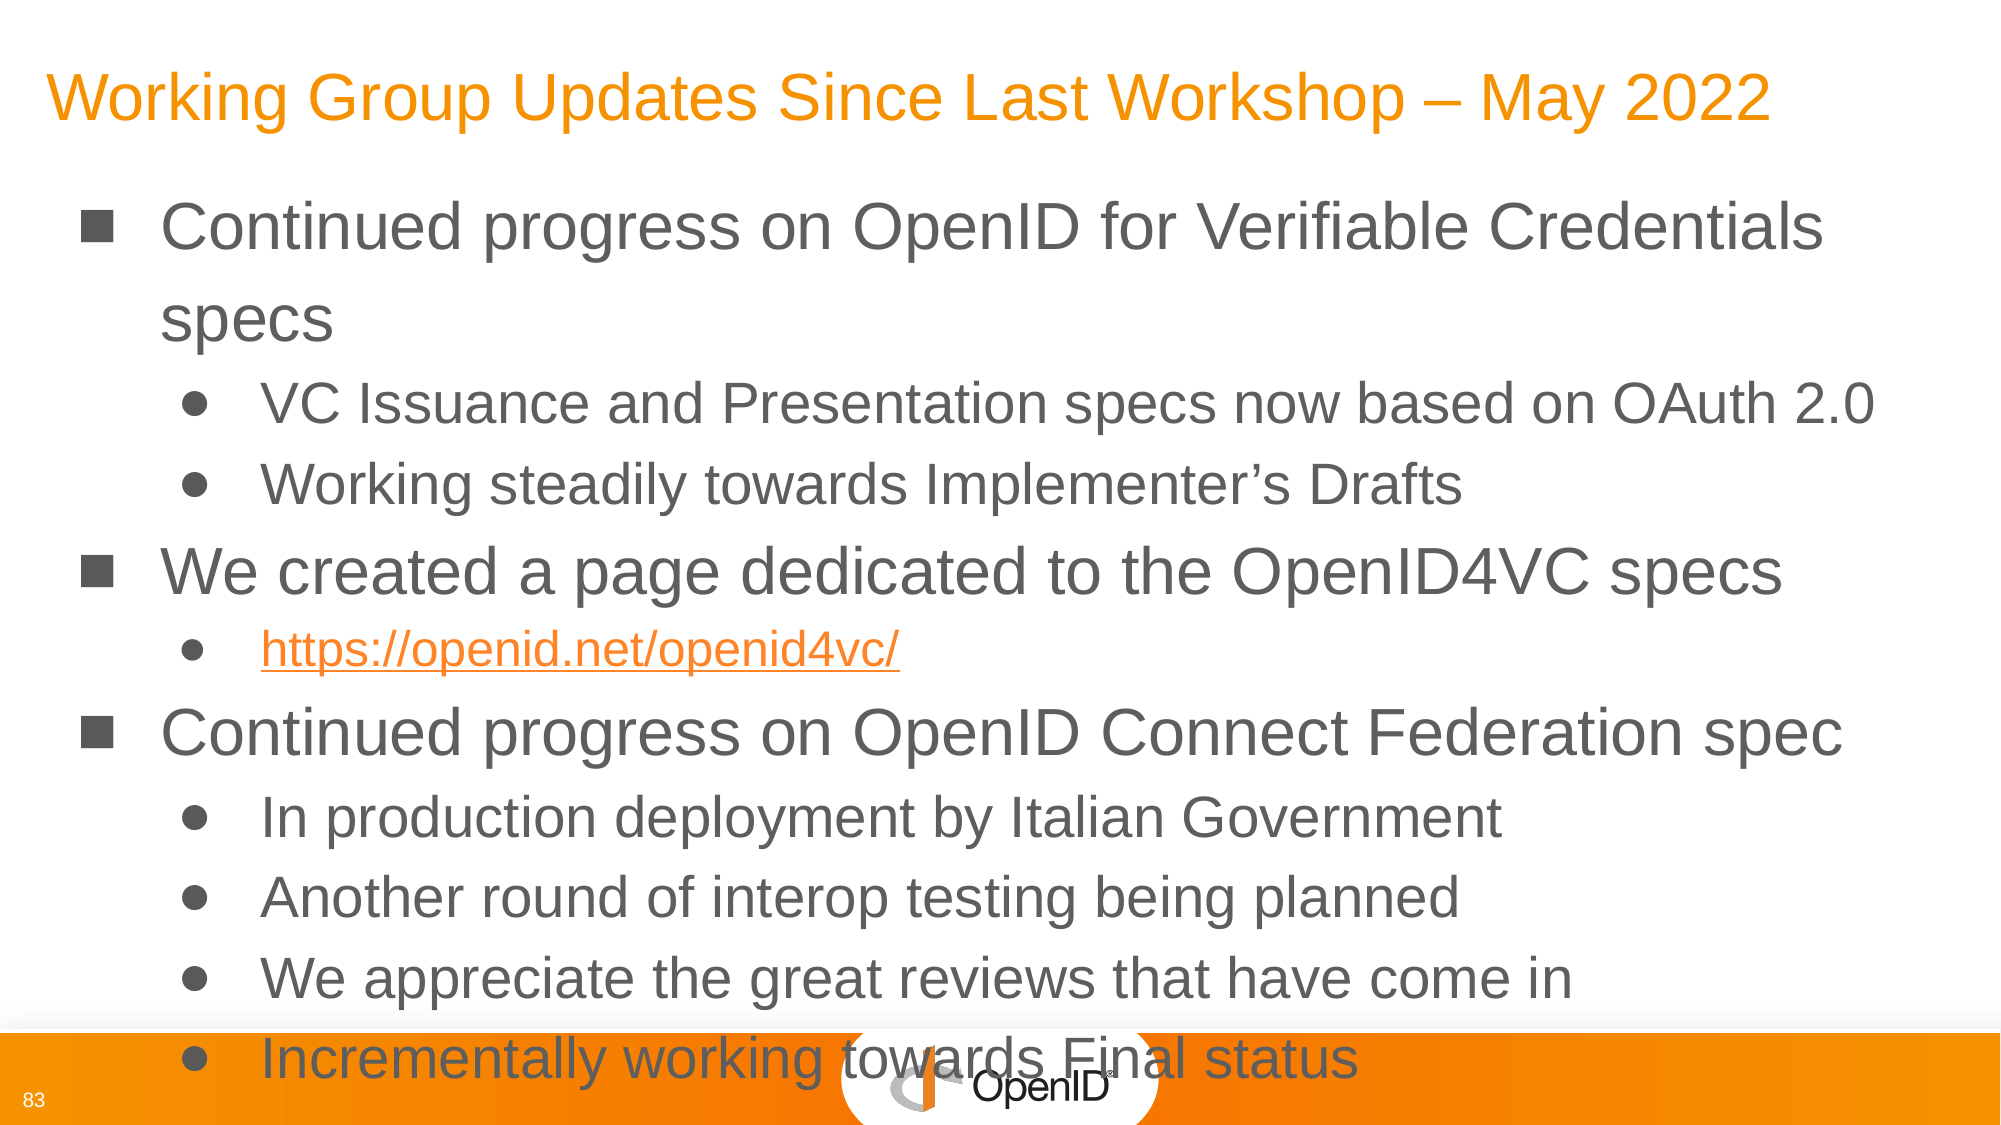

# Working Group Updates Since Last Workshop – May 2022
Continued progress on OpenID for Verifiable Credentials specs
VC Issuance and Presentation specs now based on OAuth 2.0
Working steadily towards Implementer’s Drafts
We created a page dedicated to the OpenID4VC specs
https://openid.net/openid4vc/
Continued progress on OpenID Connect Federation spec
In production deployment by Italian Government
Another round of interop testing being planned
We appreciate the great reviews that have come in
Incrementally working towards Final status